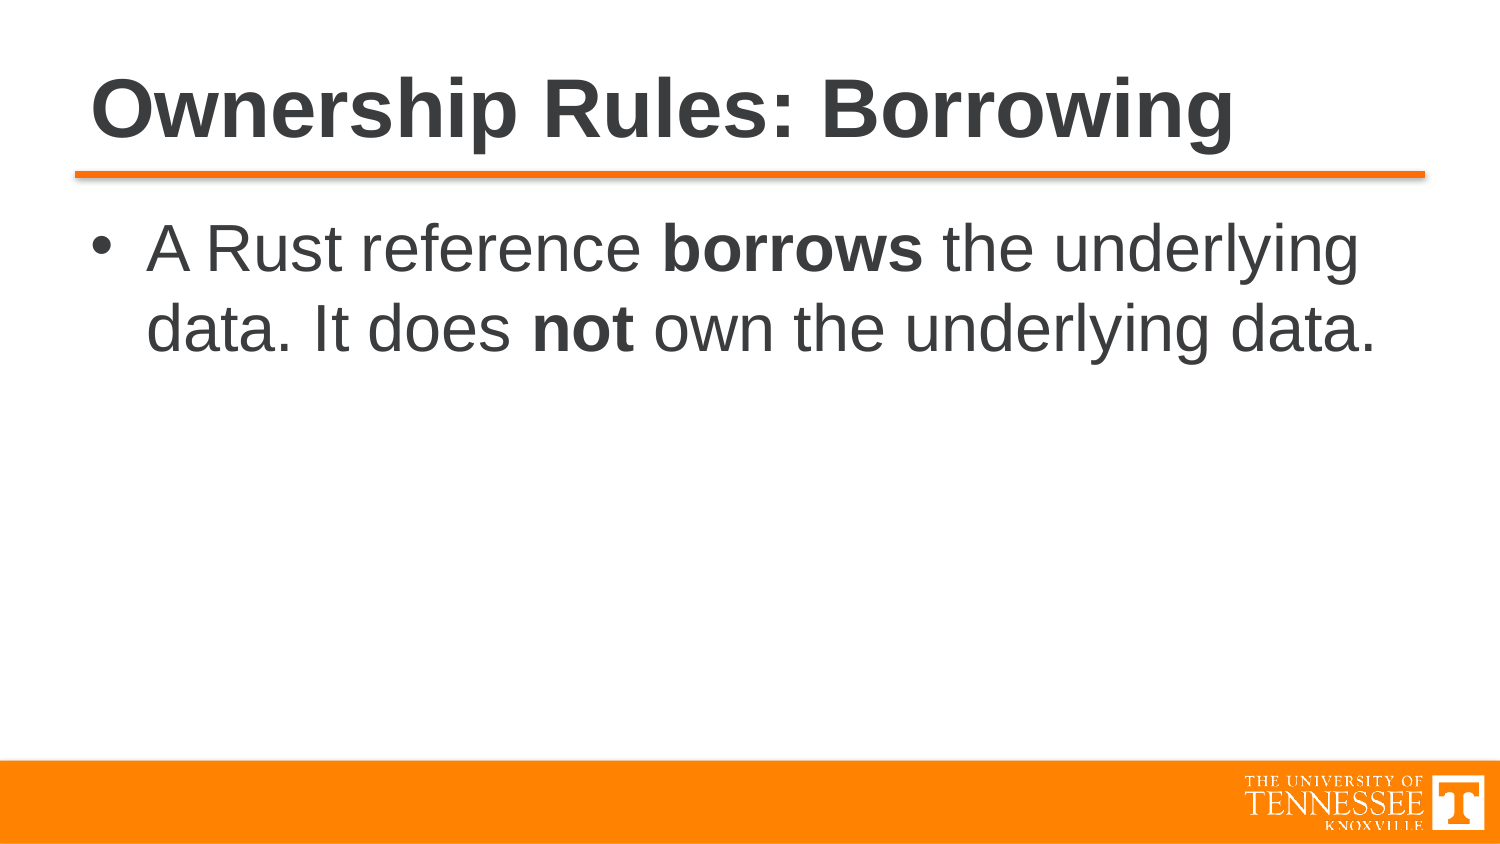

# Ownership Rules: Borrowing
A Rust reference borrows the underlying data. It does not own the underlying data.